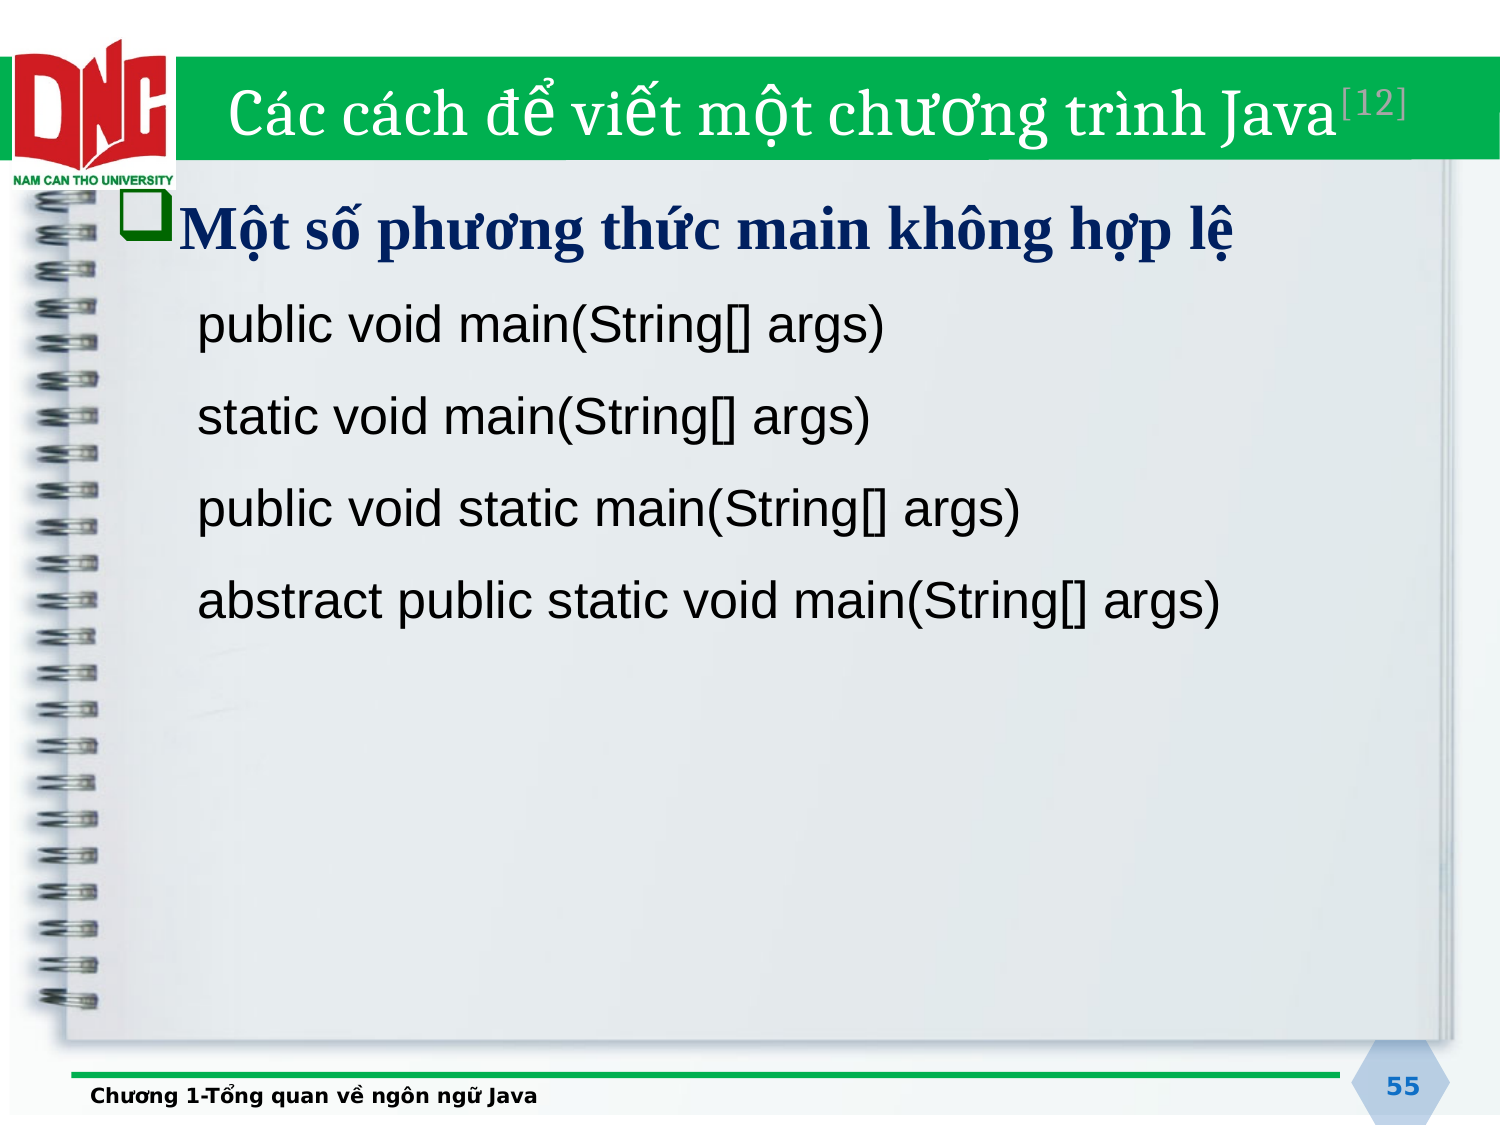

# Các cách để viết một chương trình Java[12]
Một số phương thức main không hợp lệ
public void main(String[] args)
static void main(String[] args)
public void static main(String[] args)
abstract public static void main(String[] args)
55
Chương 1-Tổng quan về ngôn ngữ Java